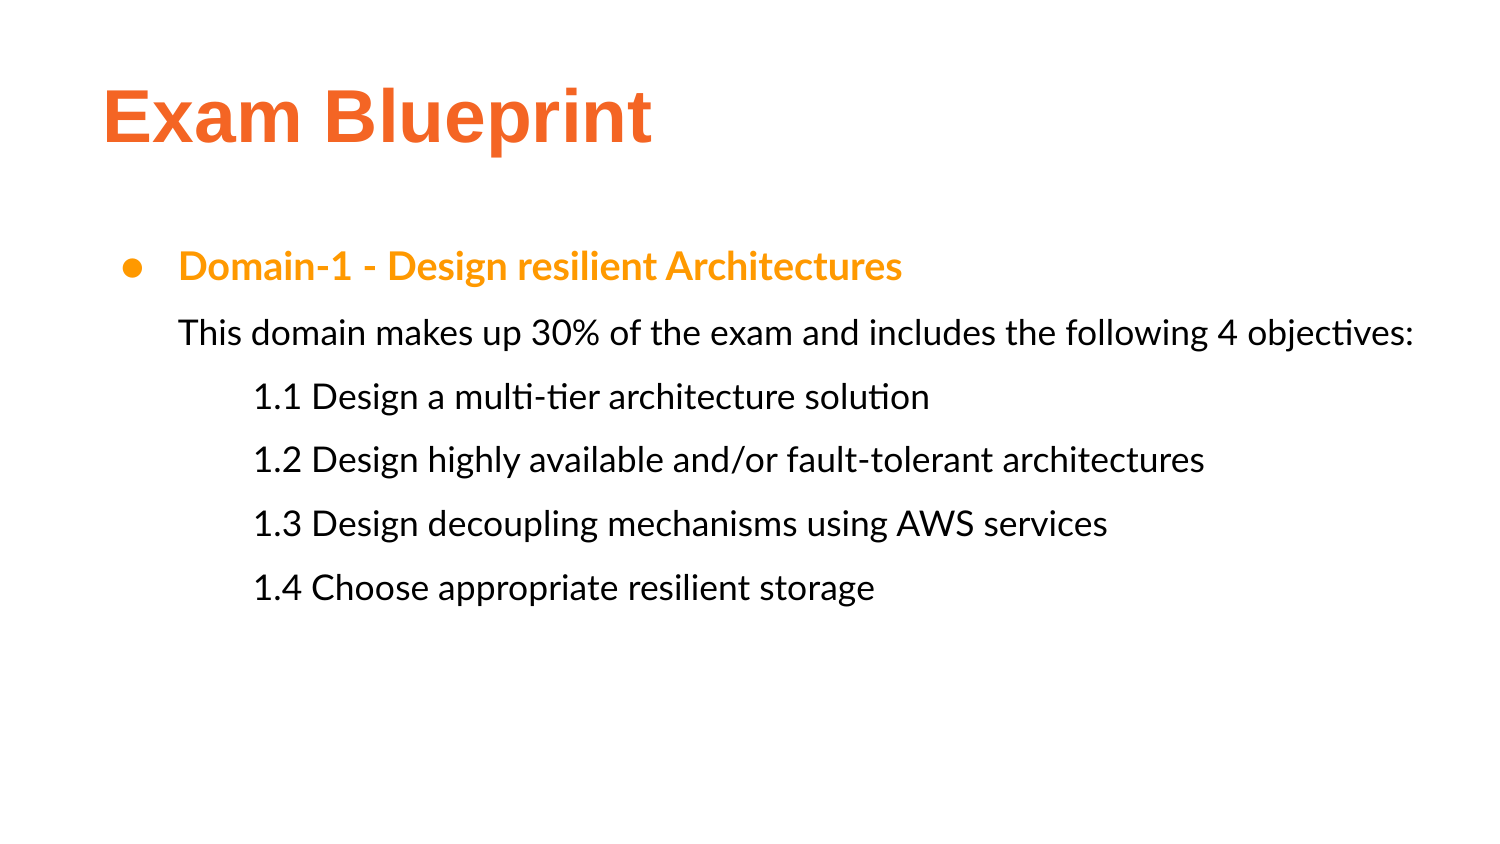

Exam Blueprint
Domain-1 - Design resilient Architectures
This domain makes up 30% of the exam and includes the following 4 objectives:
1.1 Design a multi-tier architecture solution
1.2 Design highly available and/or fault-tolerant architectures
1.3 Design decoupling mechanisms using AWS services
1.4 Choose appropriate resilient storage